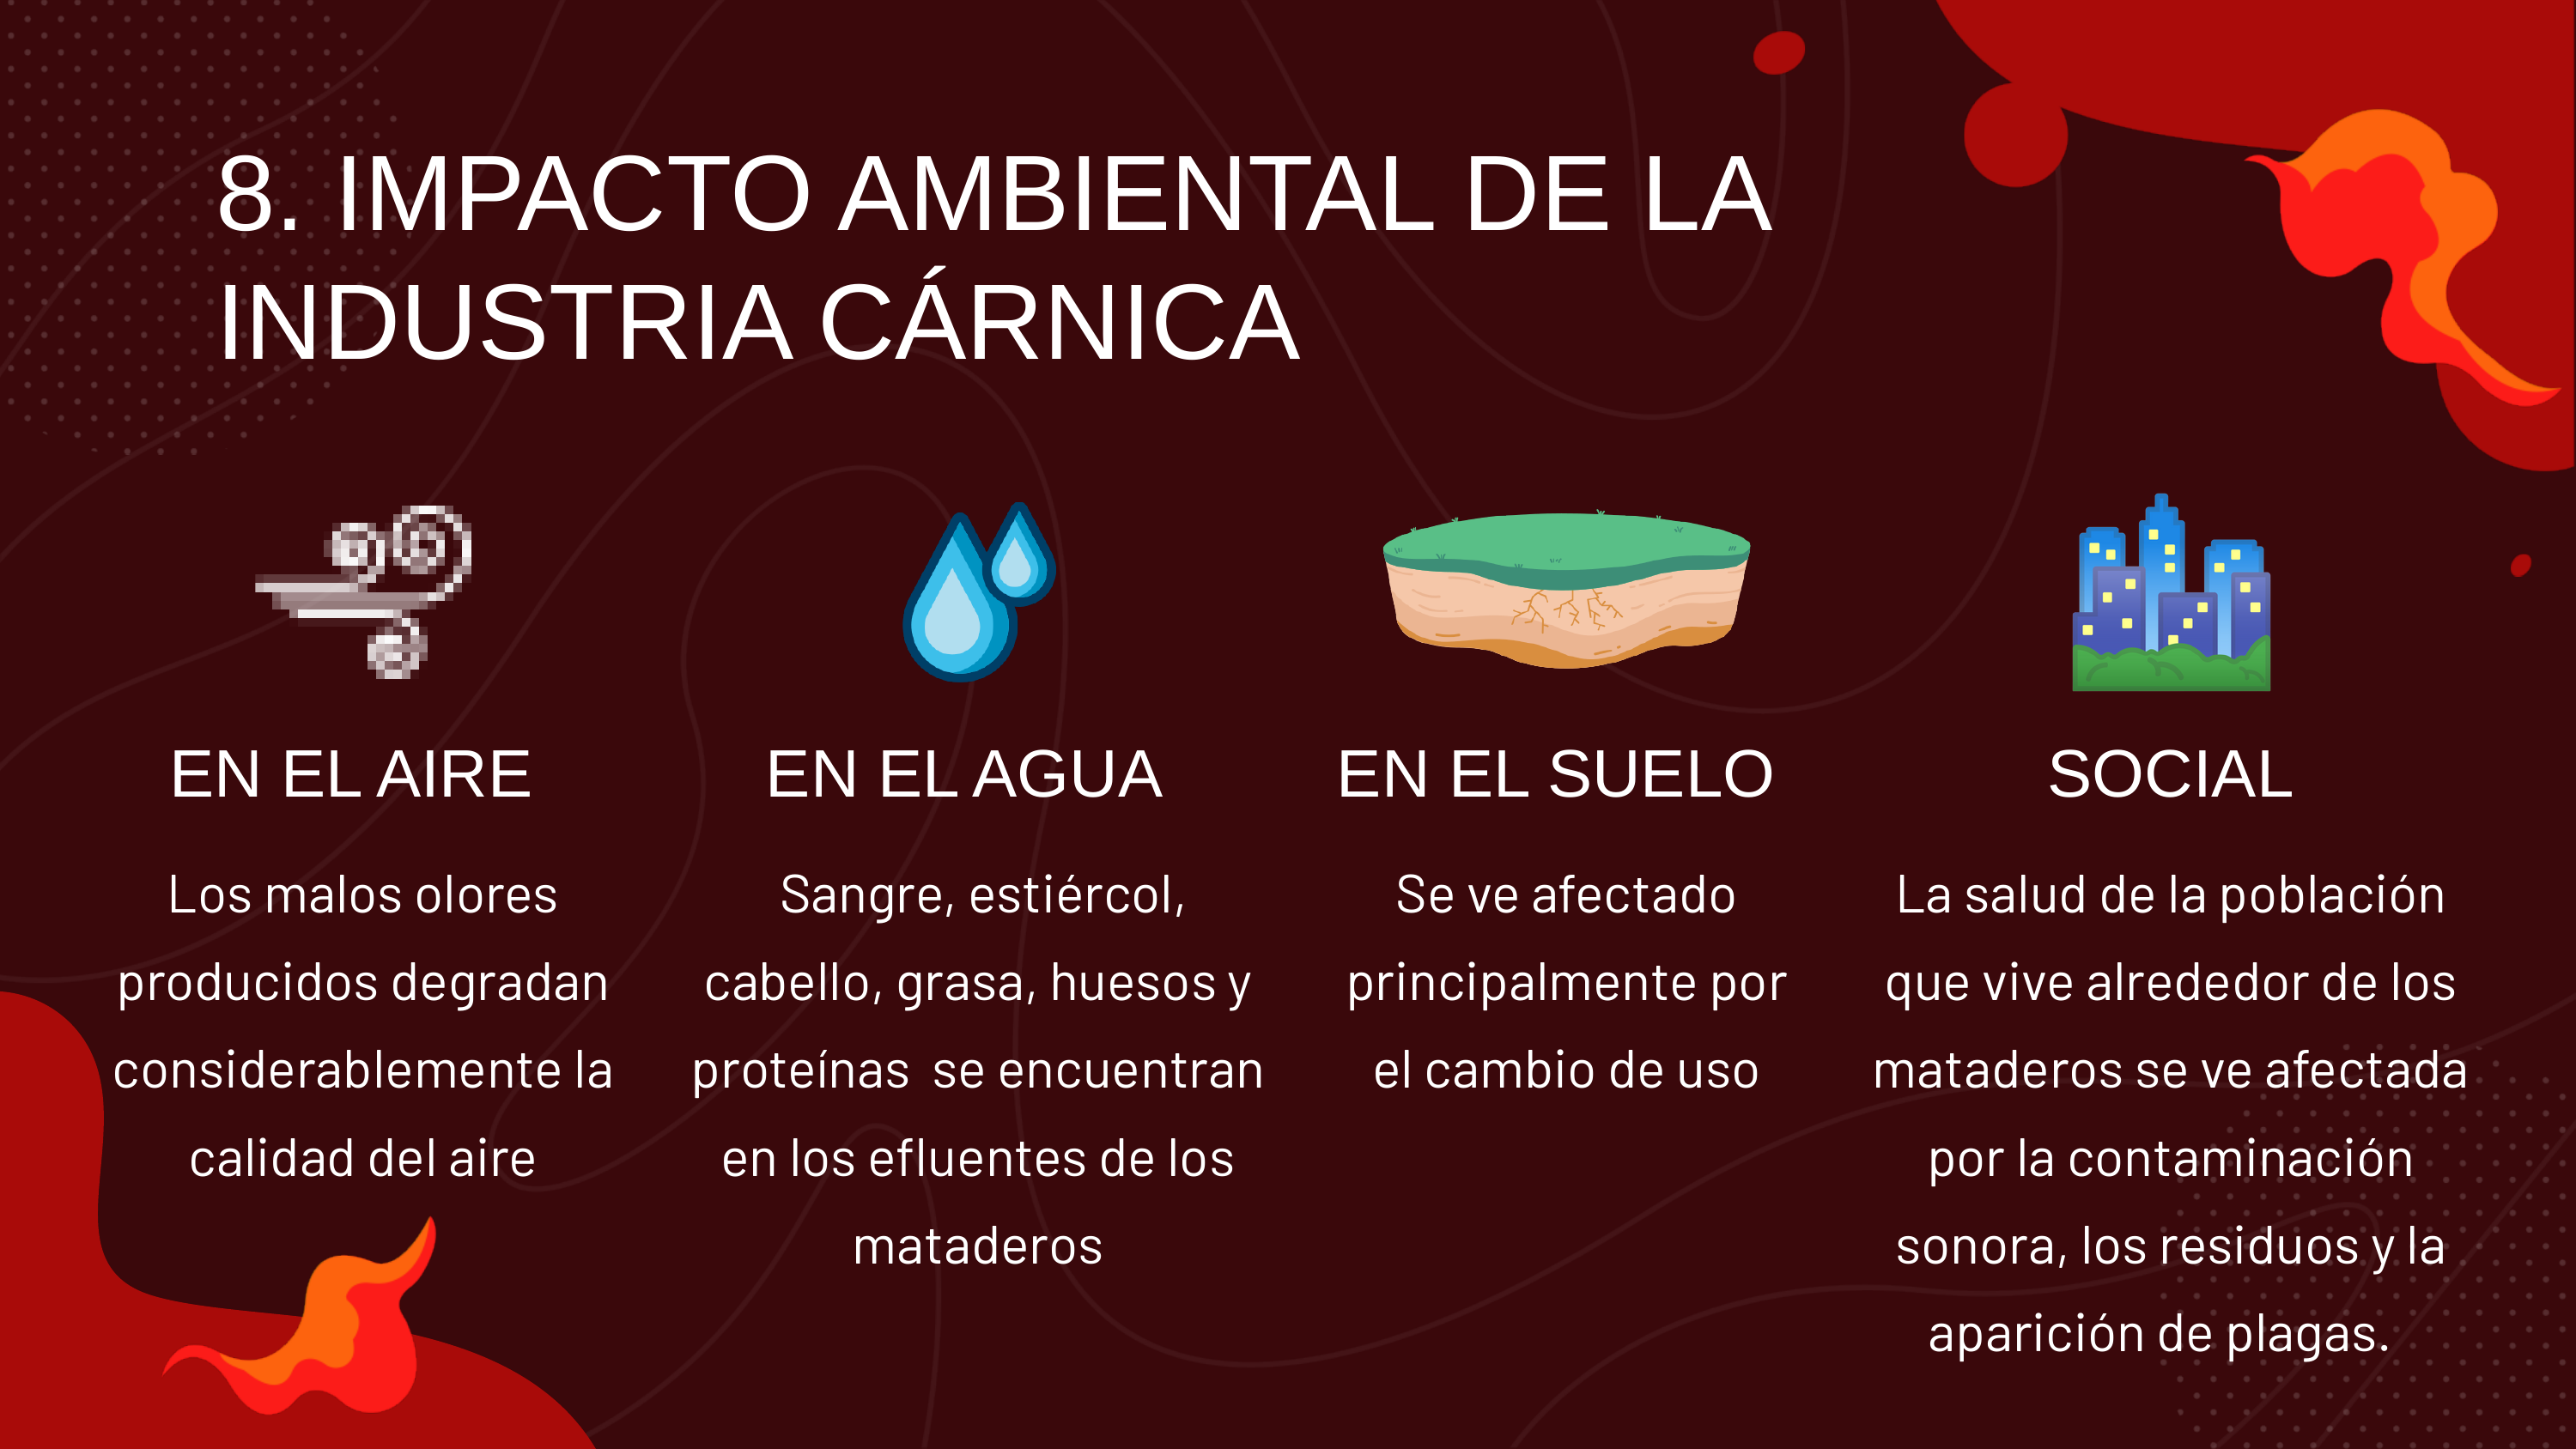

8. IMPACTO AMBIENTAL DE LA INDUSTRIA CÁRNICA

SOCIAL
La salud de la población que vive alrededor de los mataderos se ve afectada por la contaminación sonora, los residuos y la aparición de plagas.

EN EL AGUA
 Sangre, estiércol, cabello, grasa, huesos y proteínas  se encuentran en los efluentes de los mataderos

EN EL AIRE
Los malos olores producidos degradan considerablemente la calidad del aire

EN EL SUELO
Se ve afectado principalmente por el cambio de uso